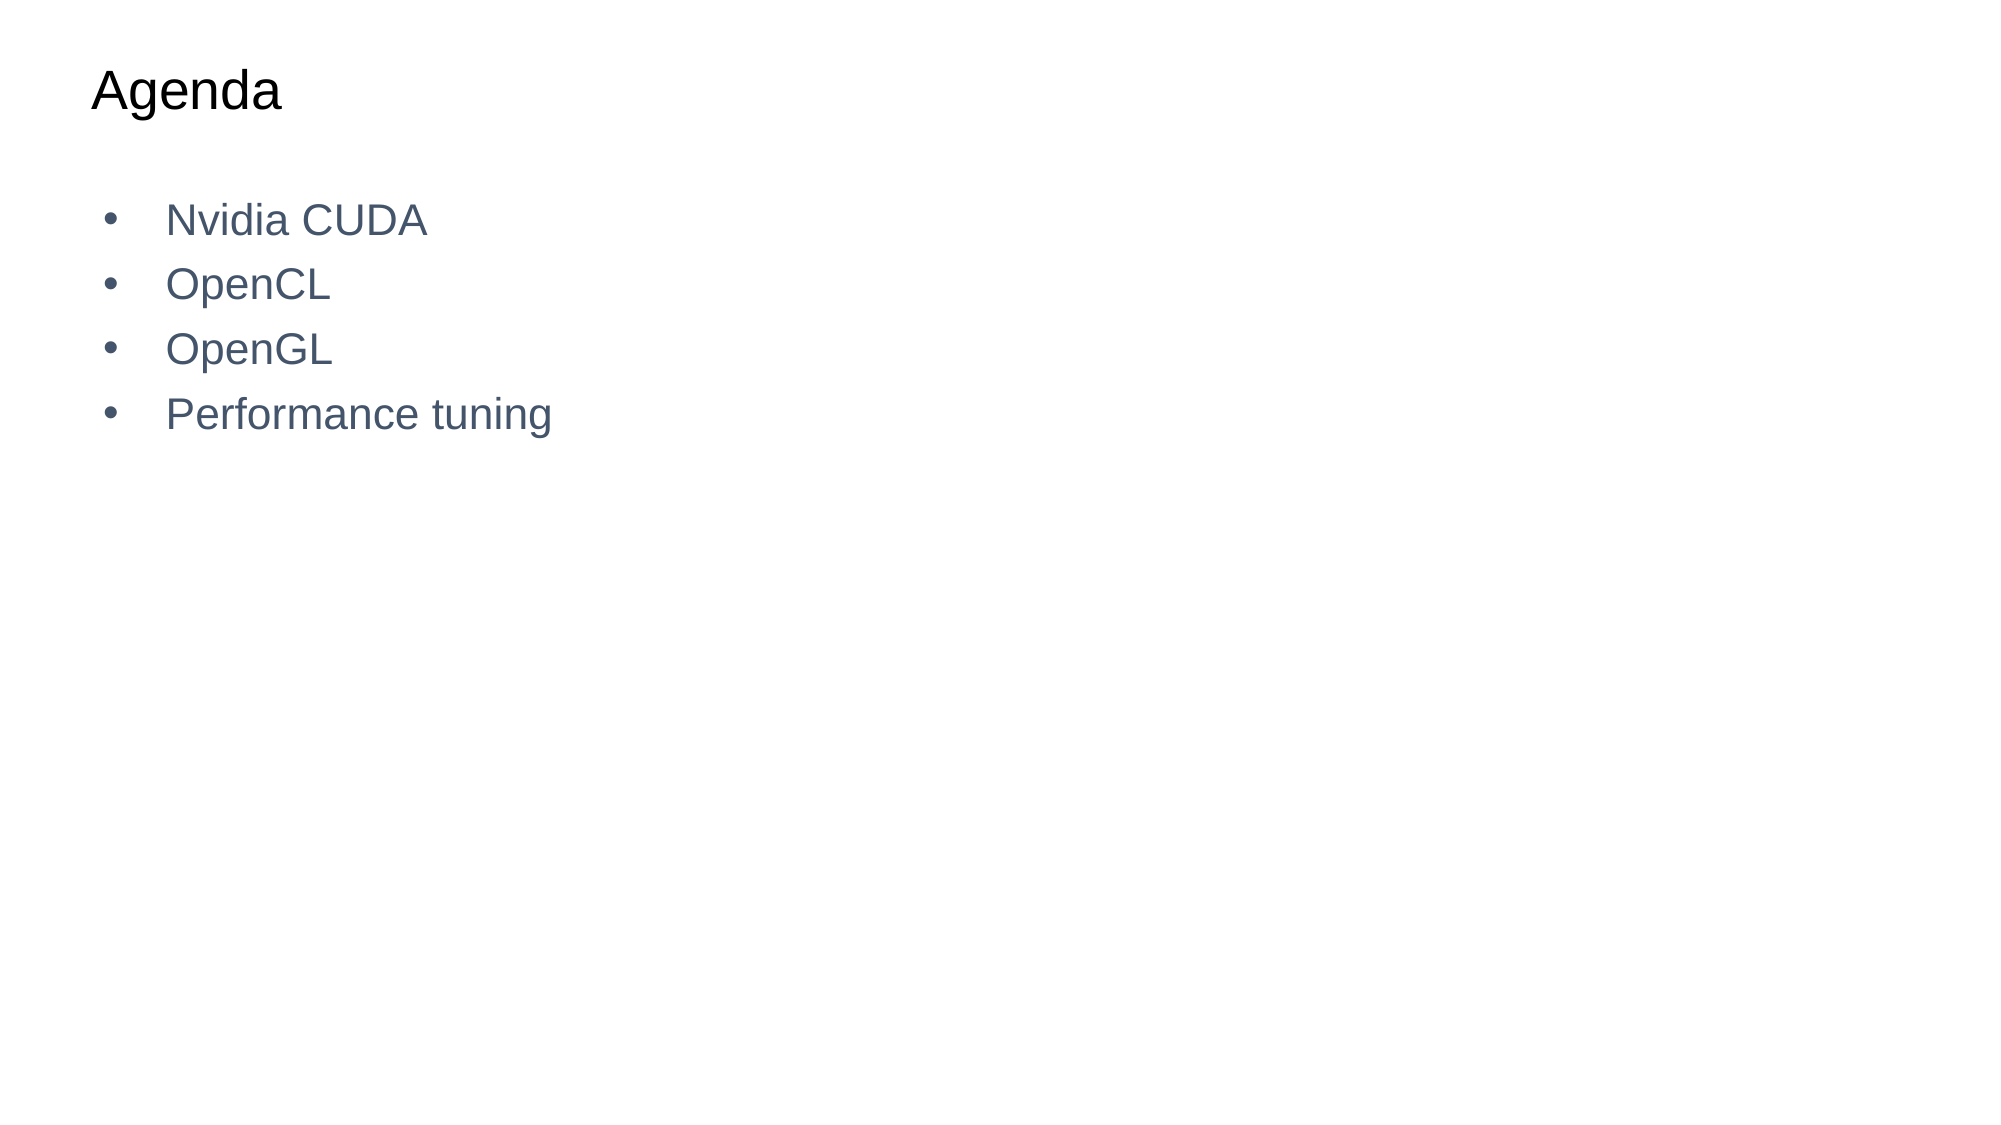

Agenda

Nvidia CUDA
OpenCL
OpenGL
Performance tuning